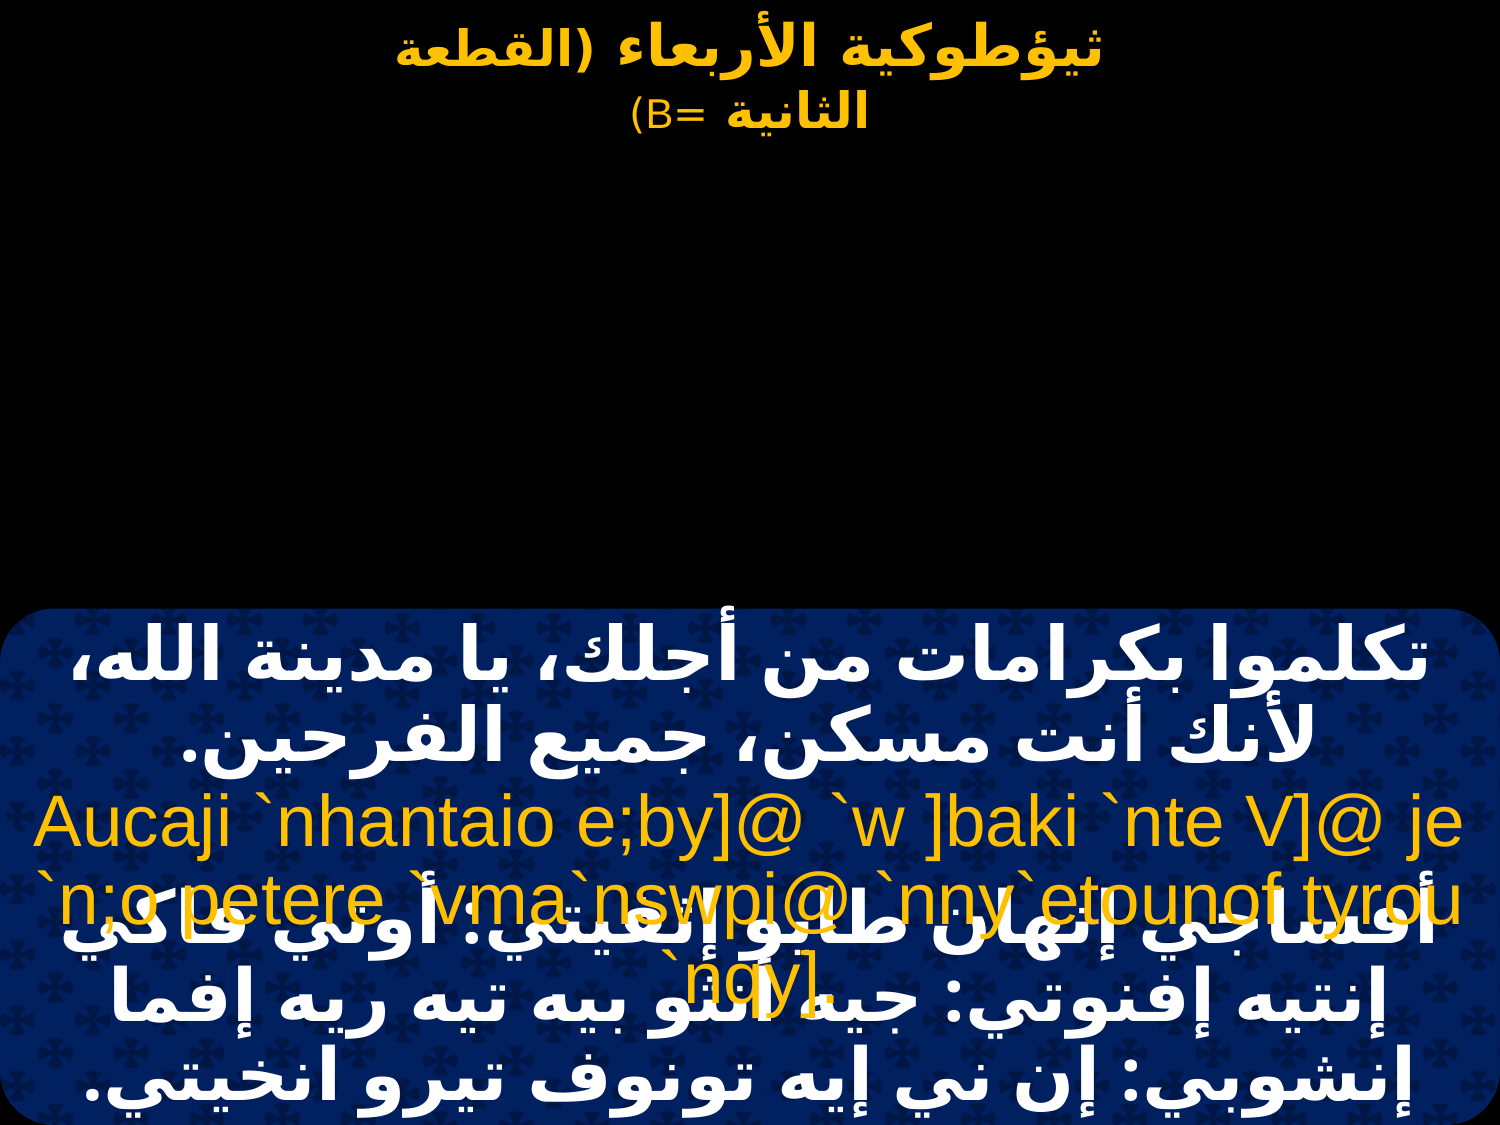

تكلموا بكرامات من أجلك، يا مدينة الله، لأنك أنت مسكن، جميع الفرحين.
Aucaji `nhantaio e;by]@ `w ]baki `nte V]@ je `n;o petere `vma`nswpi@ `nny`etounof tyrou `nqy].
أفساجي إنهان طايو إثفيتي: أوتي فاكي إنتيه إفنوتي: جيه أنثو بيه تيه ريه إفما إنشوبي: إن ني إيه تونوف تيرو انخيتي.